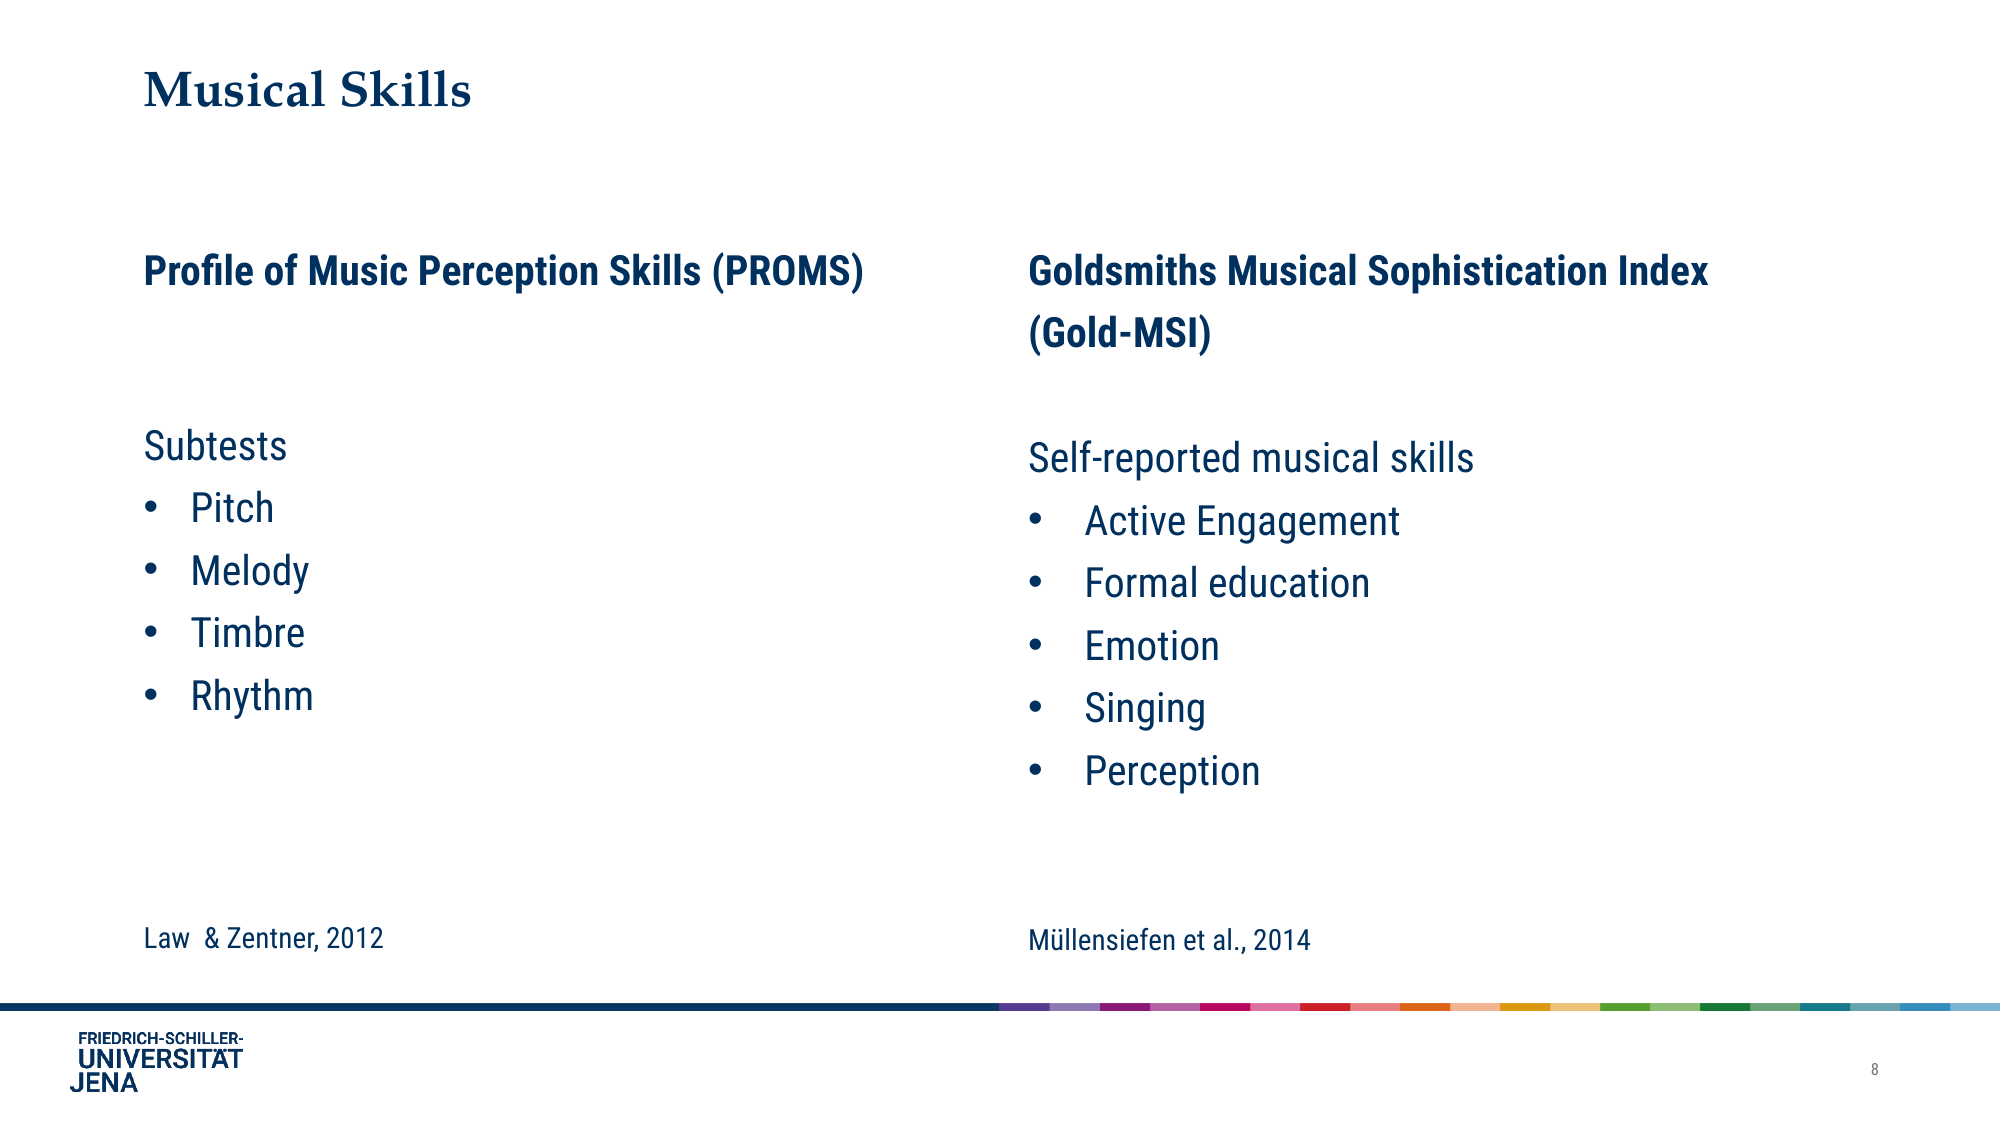

# Musical Skills
Profile of Music Perception Skills (PROMS)

Subtests
Pitch
Melody
Timbre
Rhythm

Law  & Zentner, 2012
Goldsmiths Musical Sophistication Index
(Gold-MSI)

Self-reported musical skills
Active Engagement
Formal education
Emotion
Singing
Perception

Müllensiefen et al., 2014